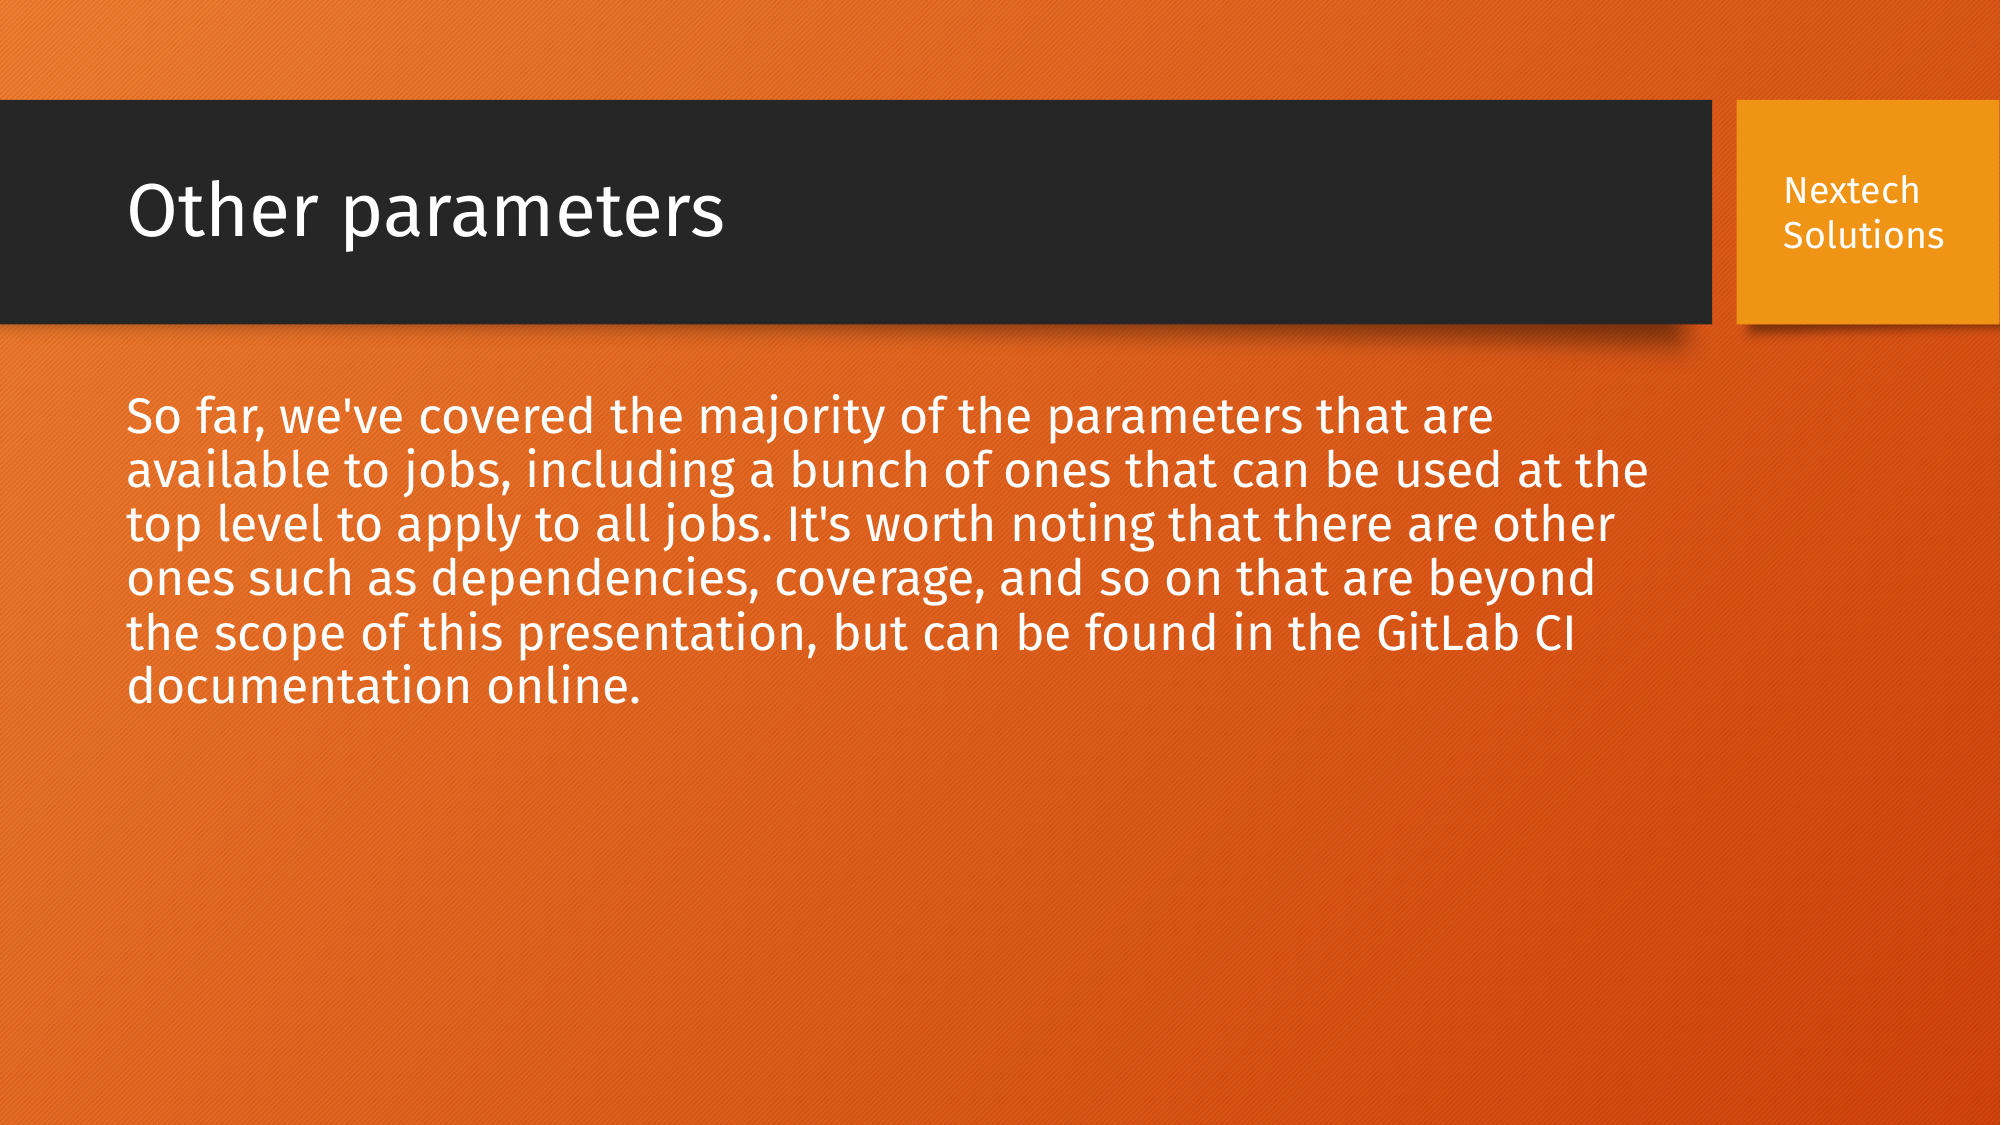

# Other parameters
Nextech Solutions
So far, we've covered the majority of the parameters that are available to jobs, including a bunch of ones that can be used at the top level to apply to all jobs. It's worth noting that there are other ones such as dependencies, coverage, and so on that are beyond the scope of this presentation, but can be found in the GitLab CI documentation online.